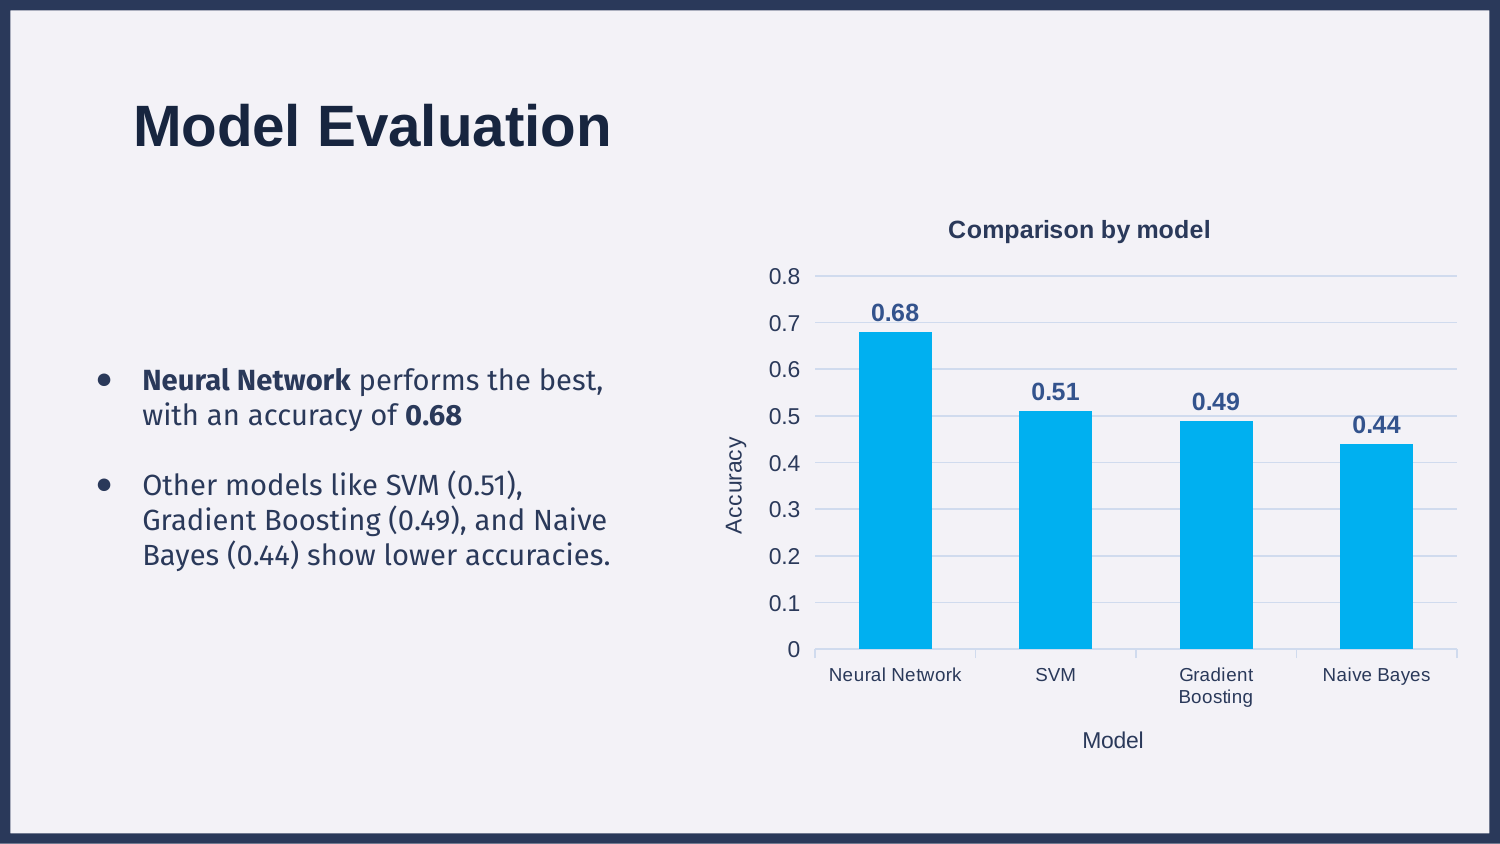

# Model Evaluation

### Chart: Comparison by model

| Category | model |
|---|---|
| Neural Network | 0.68 |
| SVM | 0.51 |
| Gradient Boosting | 0.49 |
| Naive Bayes | 0.44 |
Neural Network performs the best, with an accuracy of 0.68

Other models like SVM (0.51), Gradient Boosting (0.49), and Naive Bayes (0.44) show lower accuracies.